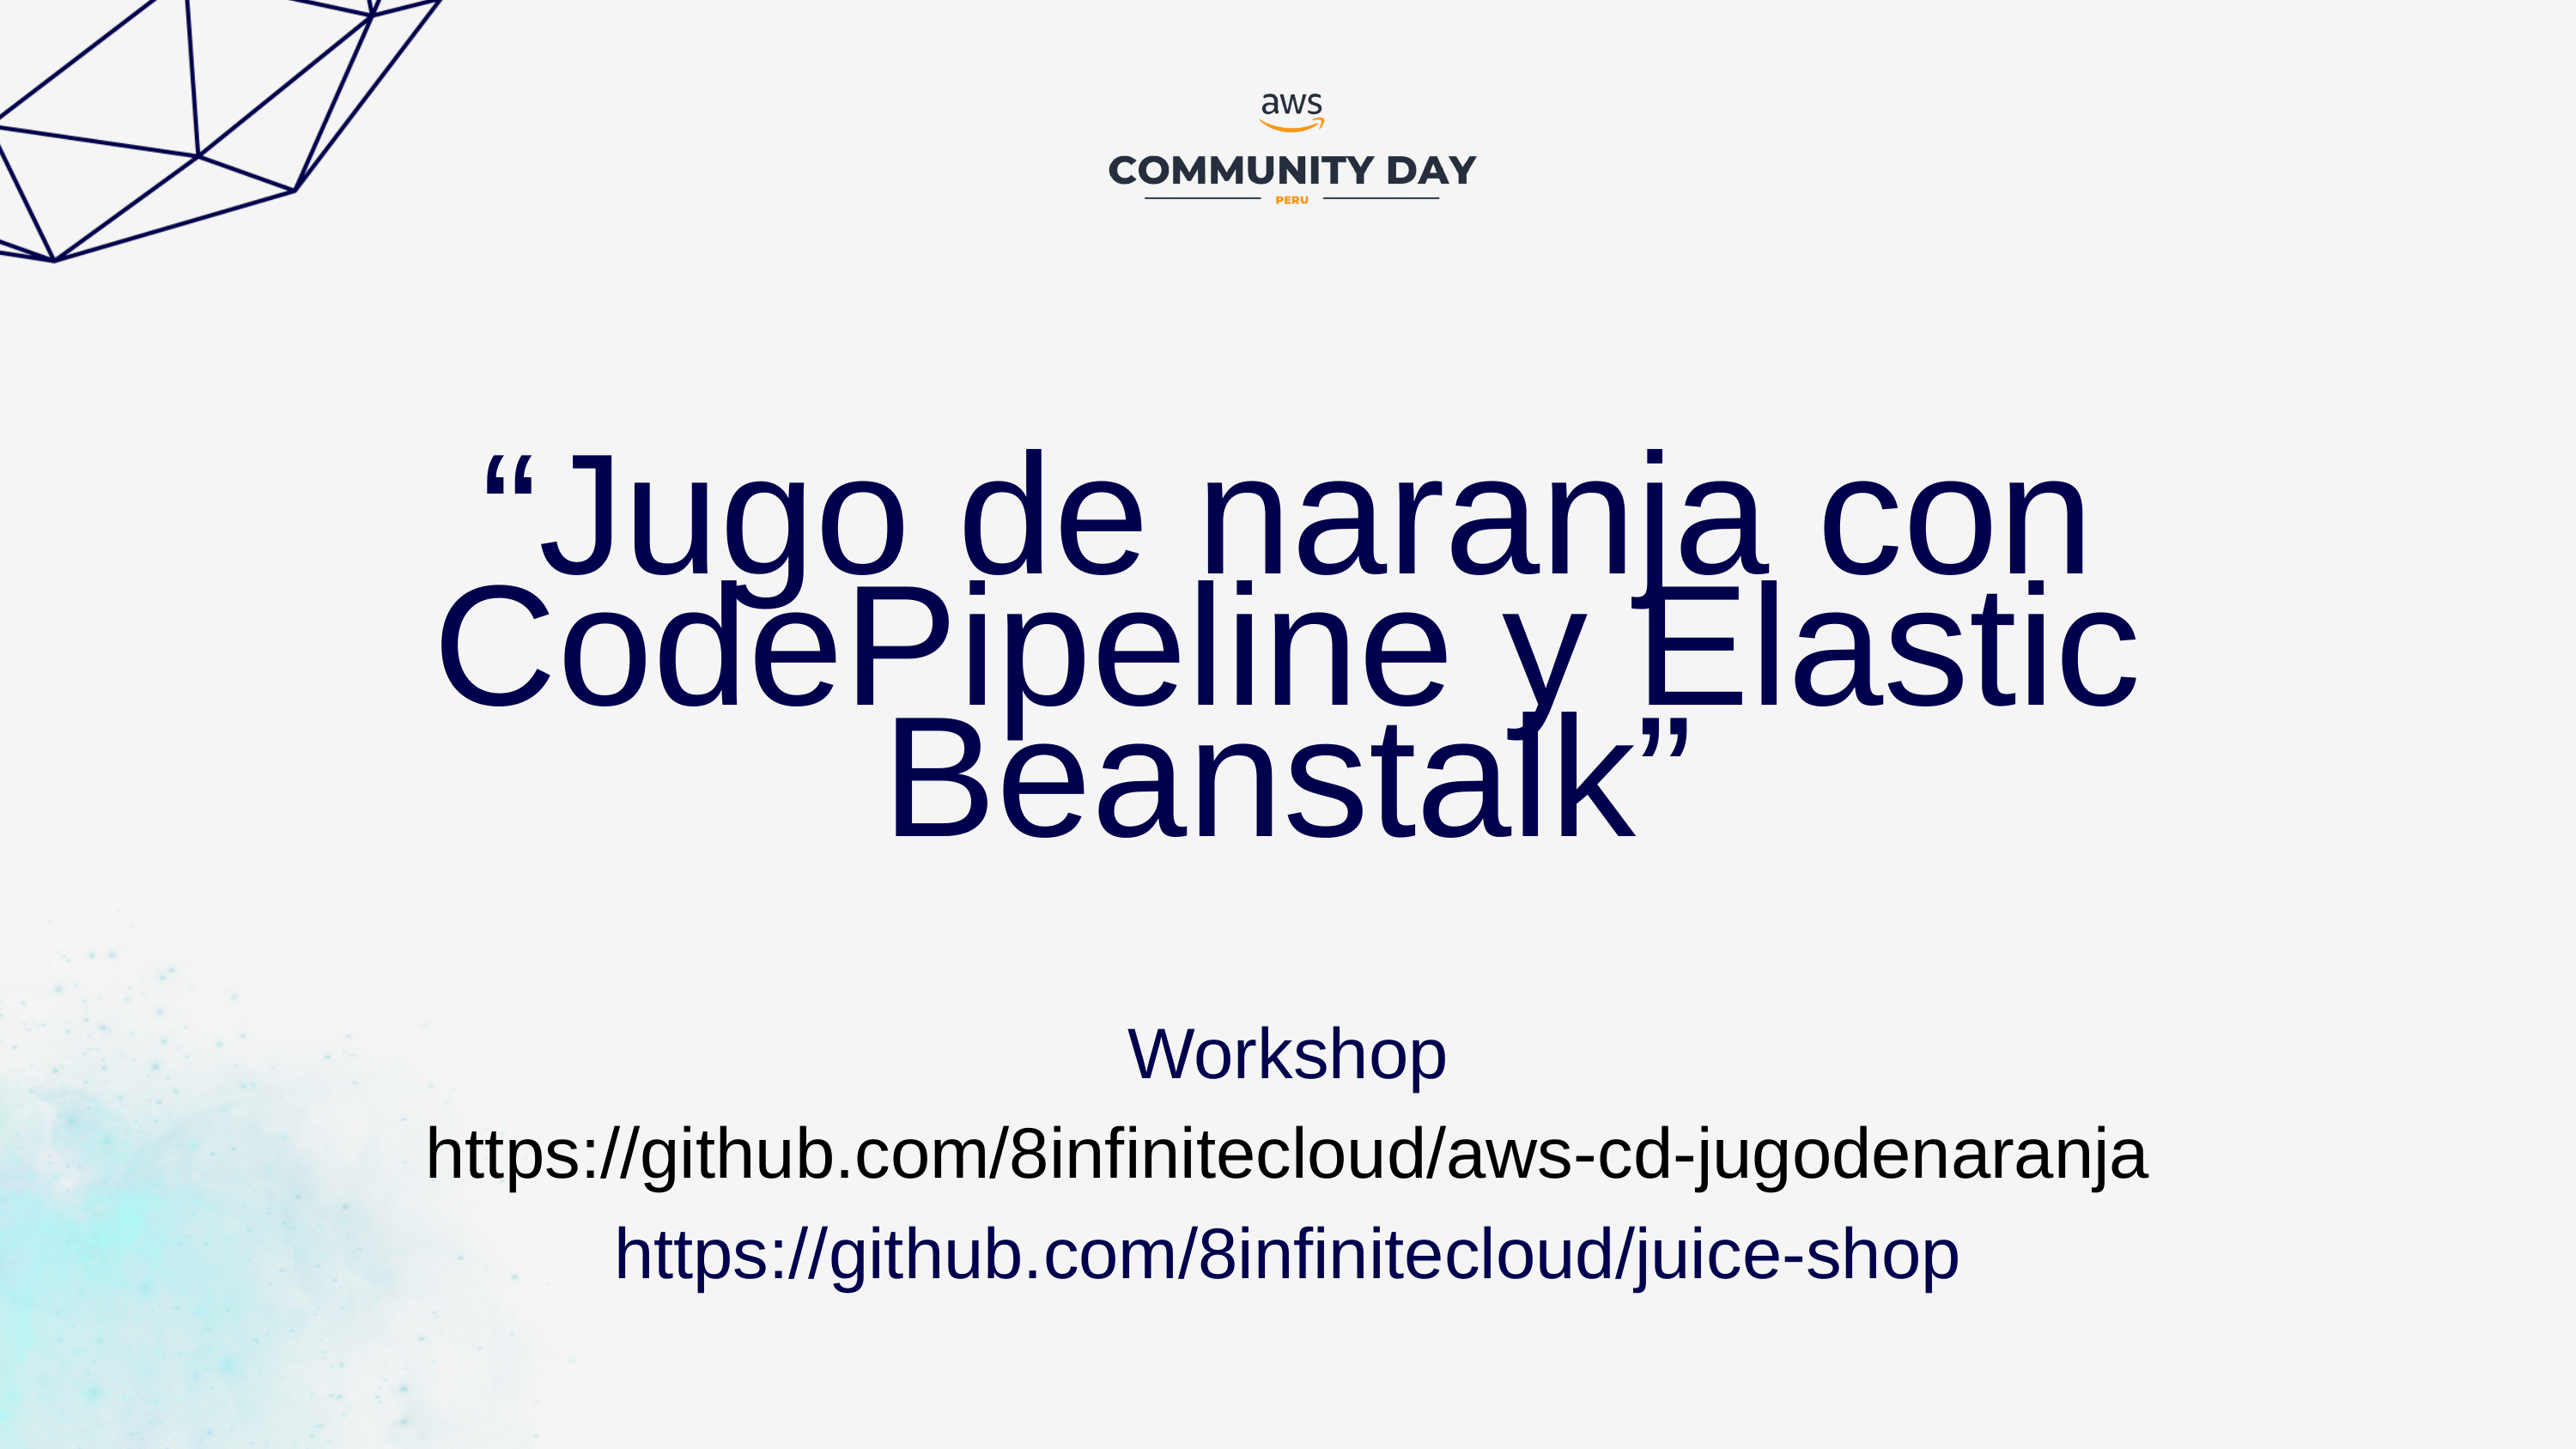

“Jugo de naranja con CodePipeline y Elastic Beanstalk”

Workshop
https://github.com/8infinitecloud/aws-cd-jugodenaranja
https://github.com/8infinitecloud/juice-shop